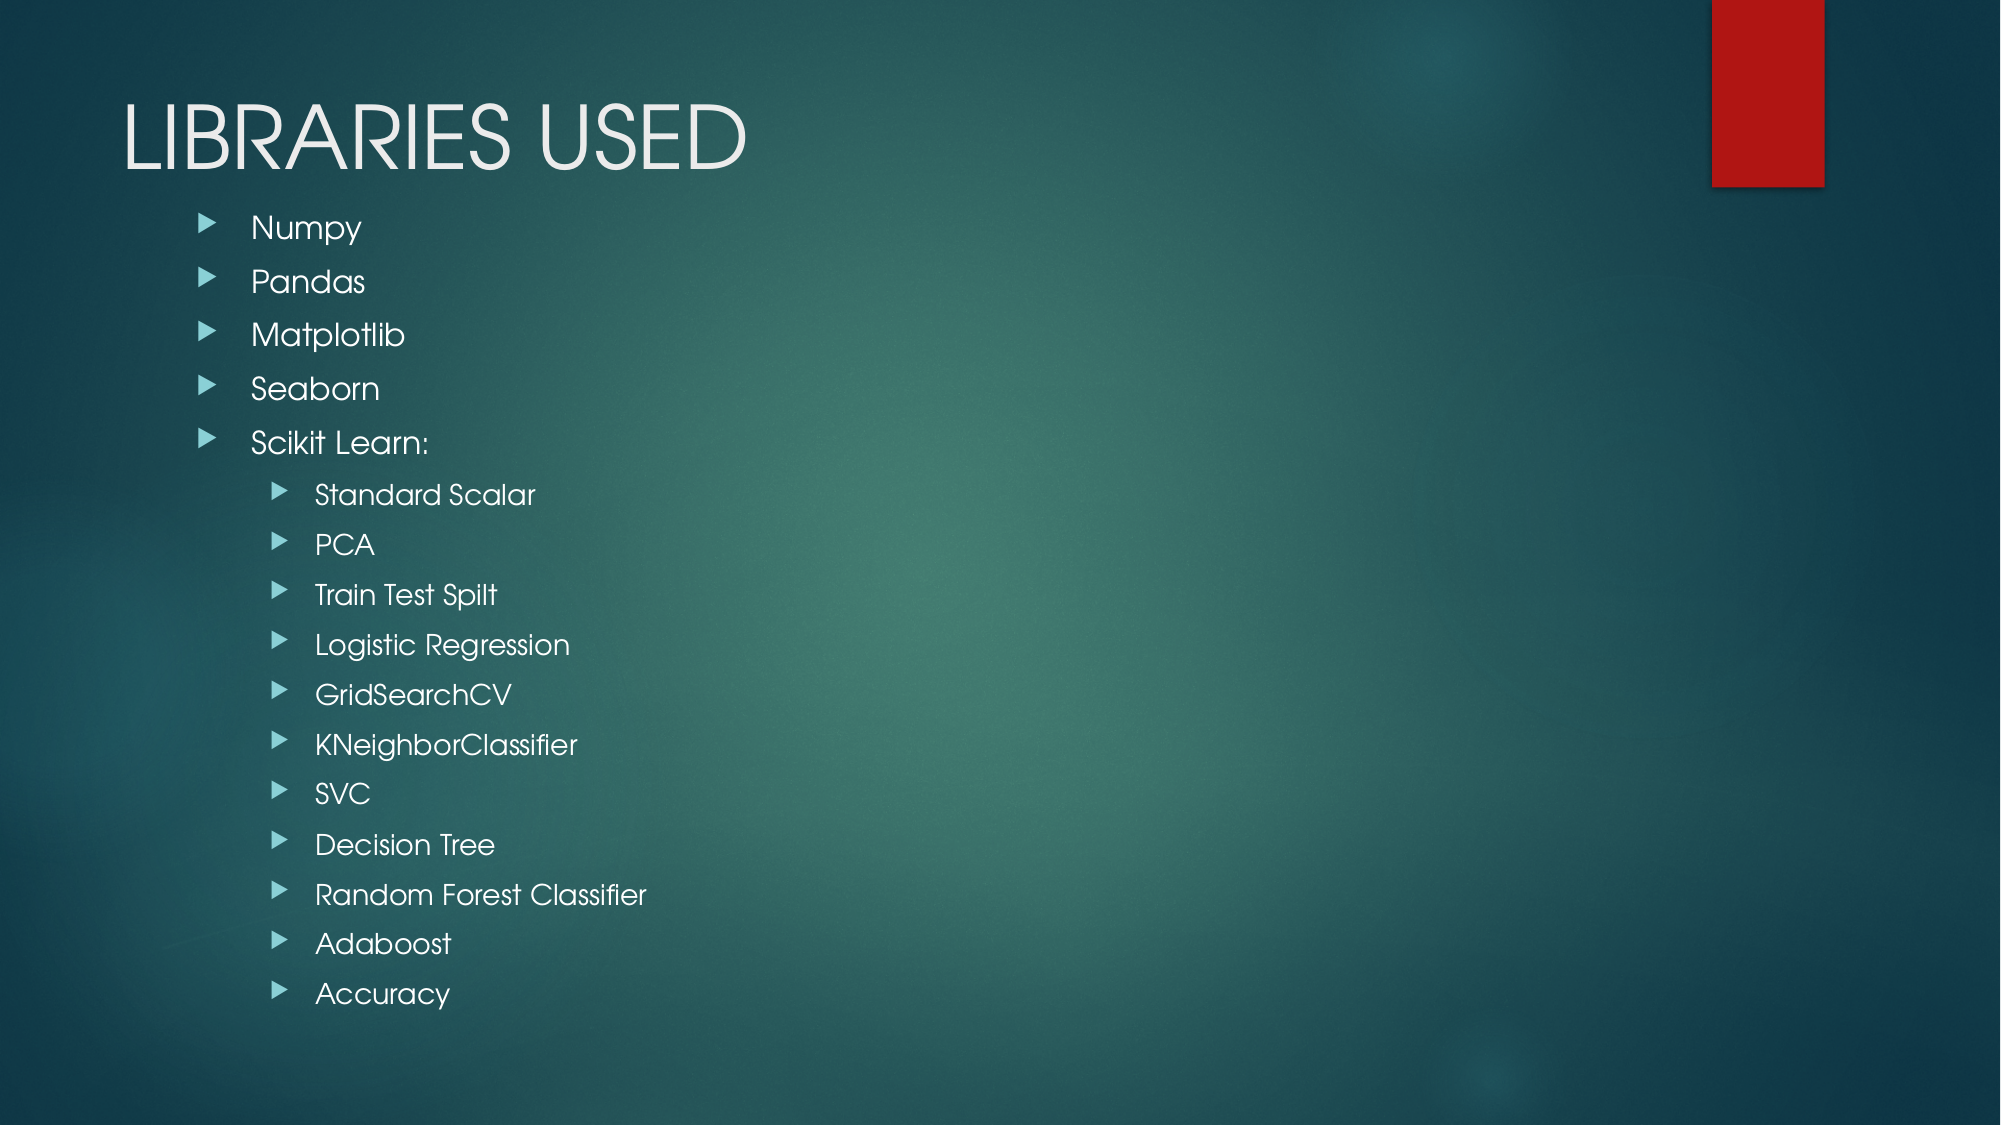

# LIBRARIES USED
Numpy
Pandas
Matplotlib
Seaborn
Scikit Learn:
Standard Scalar
PCA
Train Test Spilt
Logistic Regression
GridSearchCV
KNeighborClassifier
SVC
Decision Tree
Random Forest Classifier
Adaboost
Accuracy